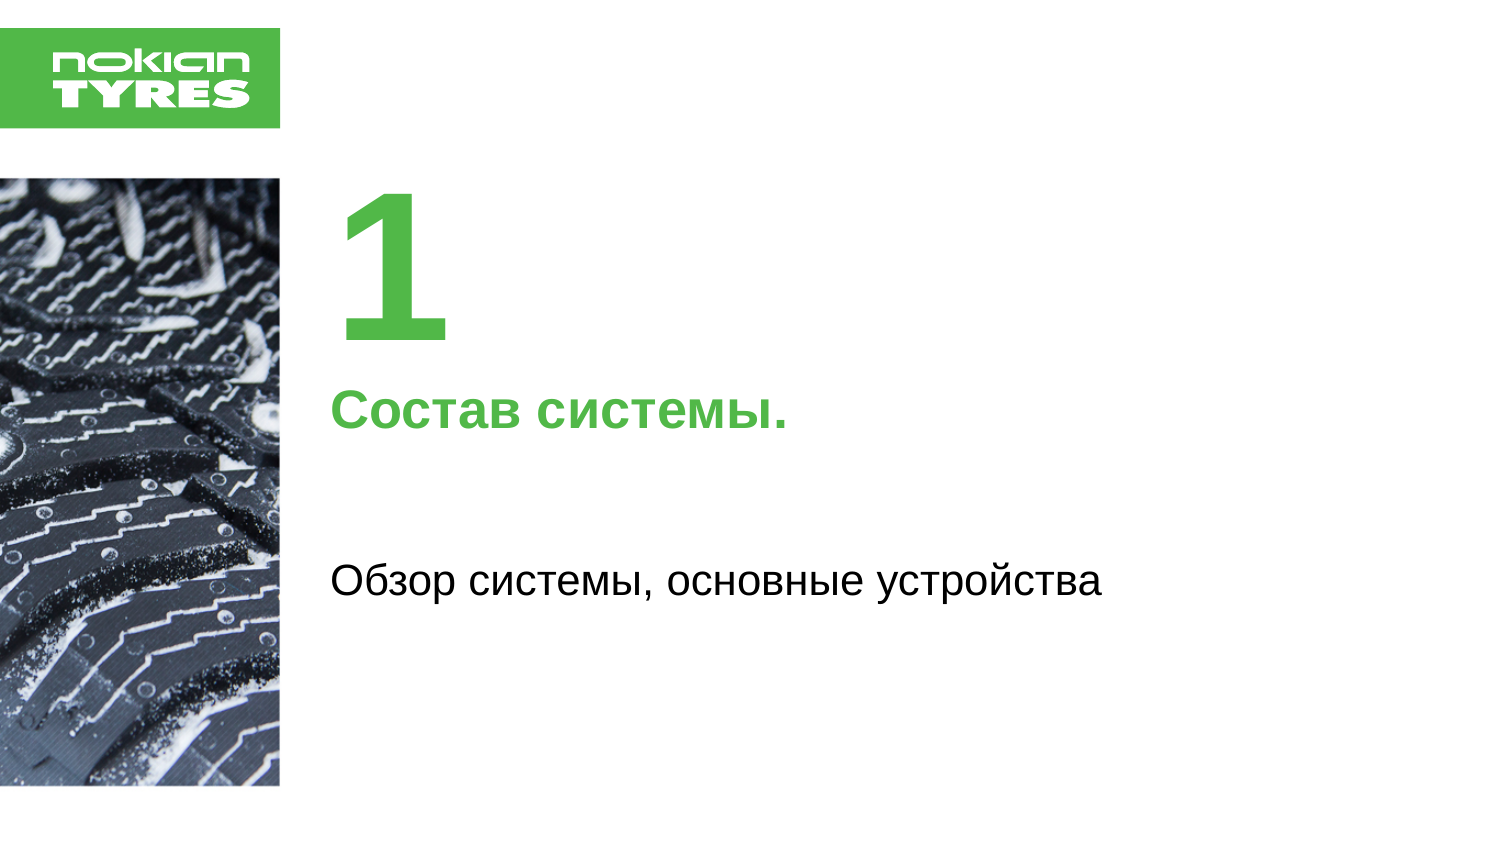

1
Состав системы.
Обзор системы, основные устройства
2